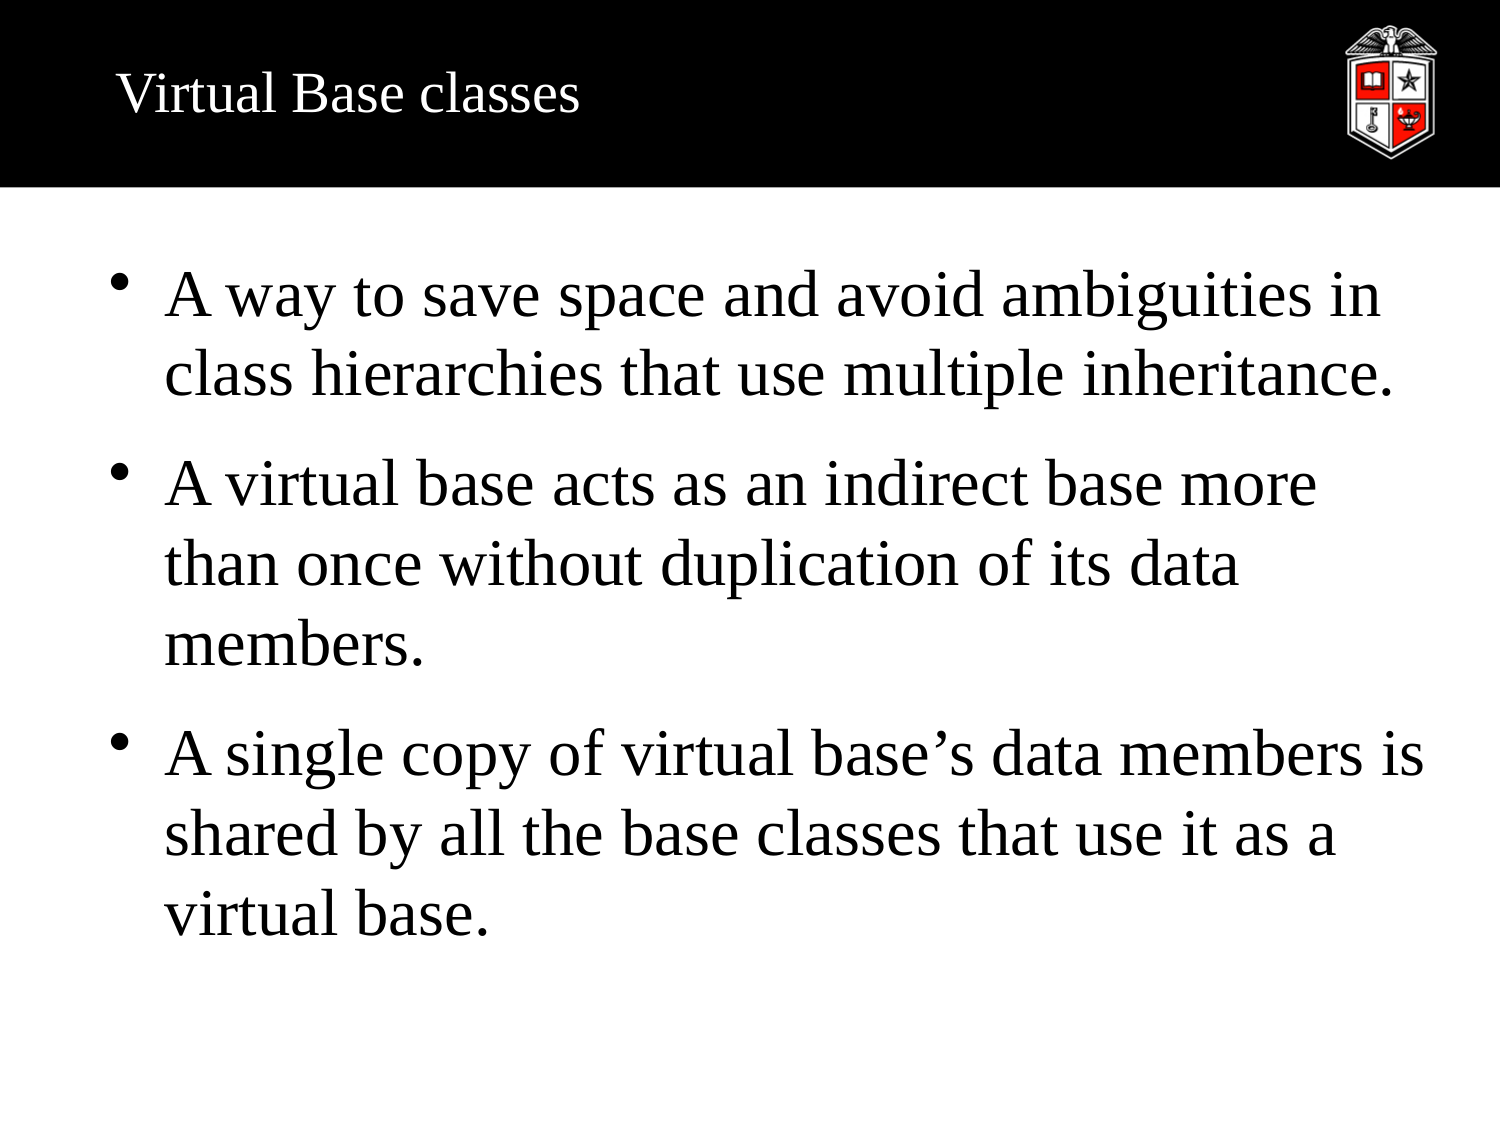

# Virtual Base classes
A way to save space and avoid ambiguities in class hierarchies that use multiple inheritance.
A virtual base acts as an indirect base more than once without duplication of its data members.
A single copy of virtual base’s data members is shared by all the base classes that use it as a virtual base.